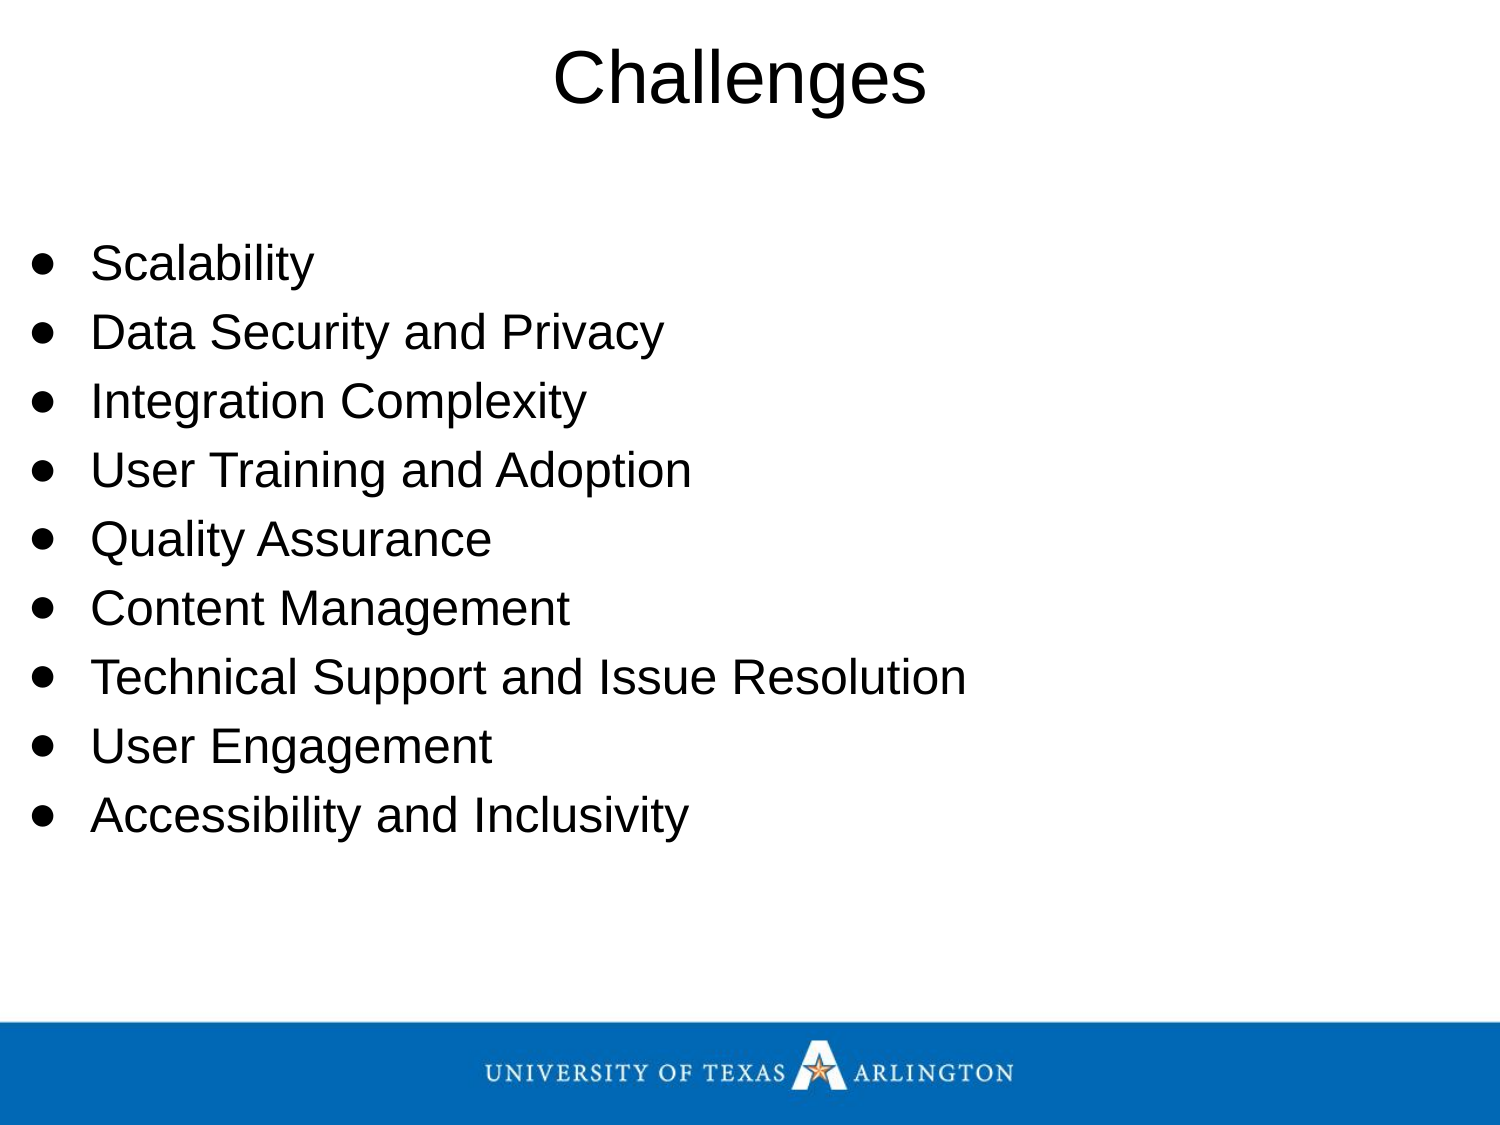

Challenges

Scalability
Data Security and Privacy
Integration Complexity
User Training and Adoption
Quality Assurance
Content Management
Technical Support and Issue Resolution
User Engagement
Accessibility and Inclusivity